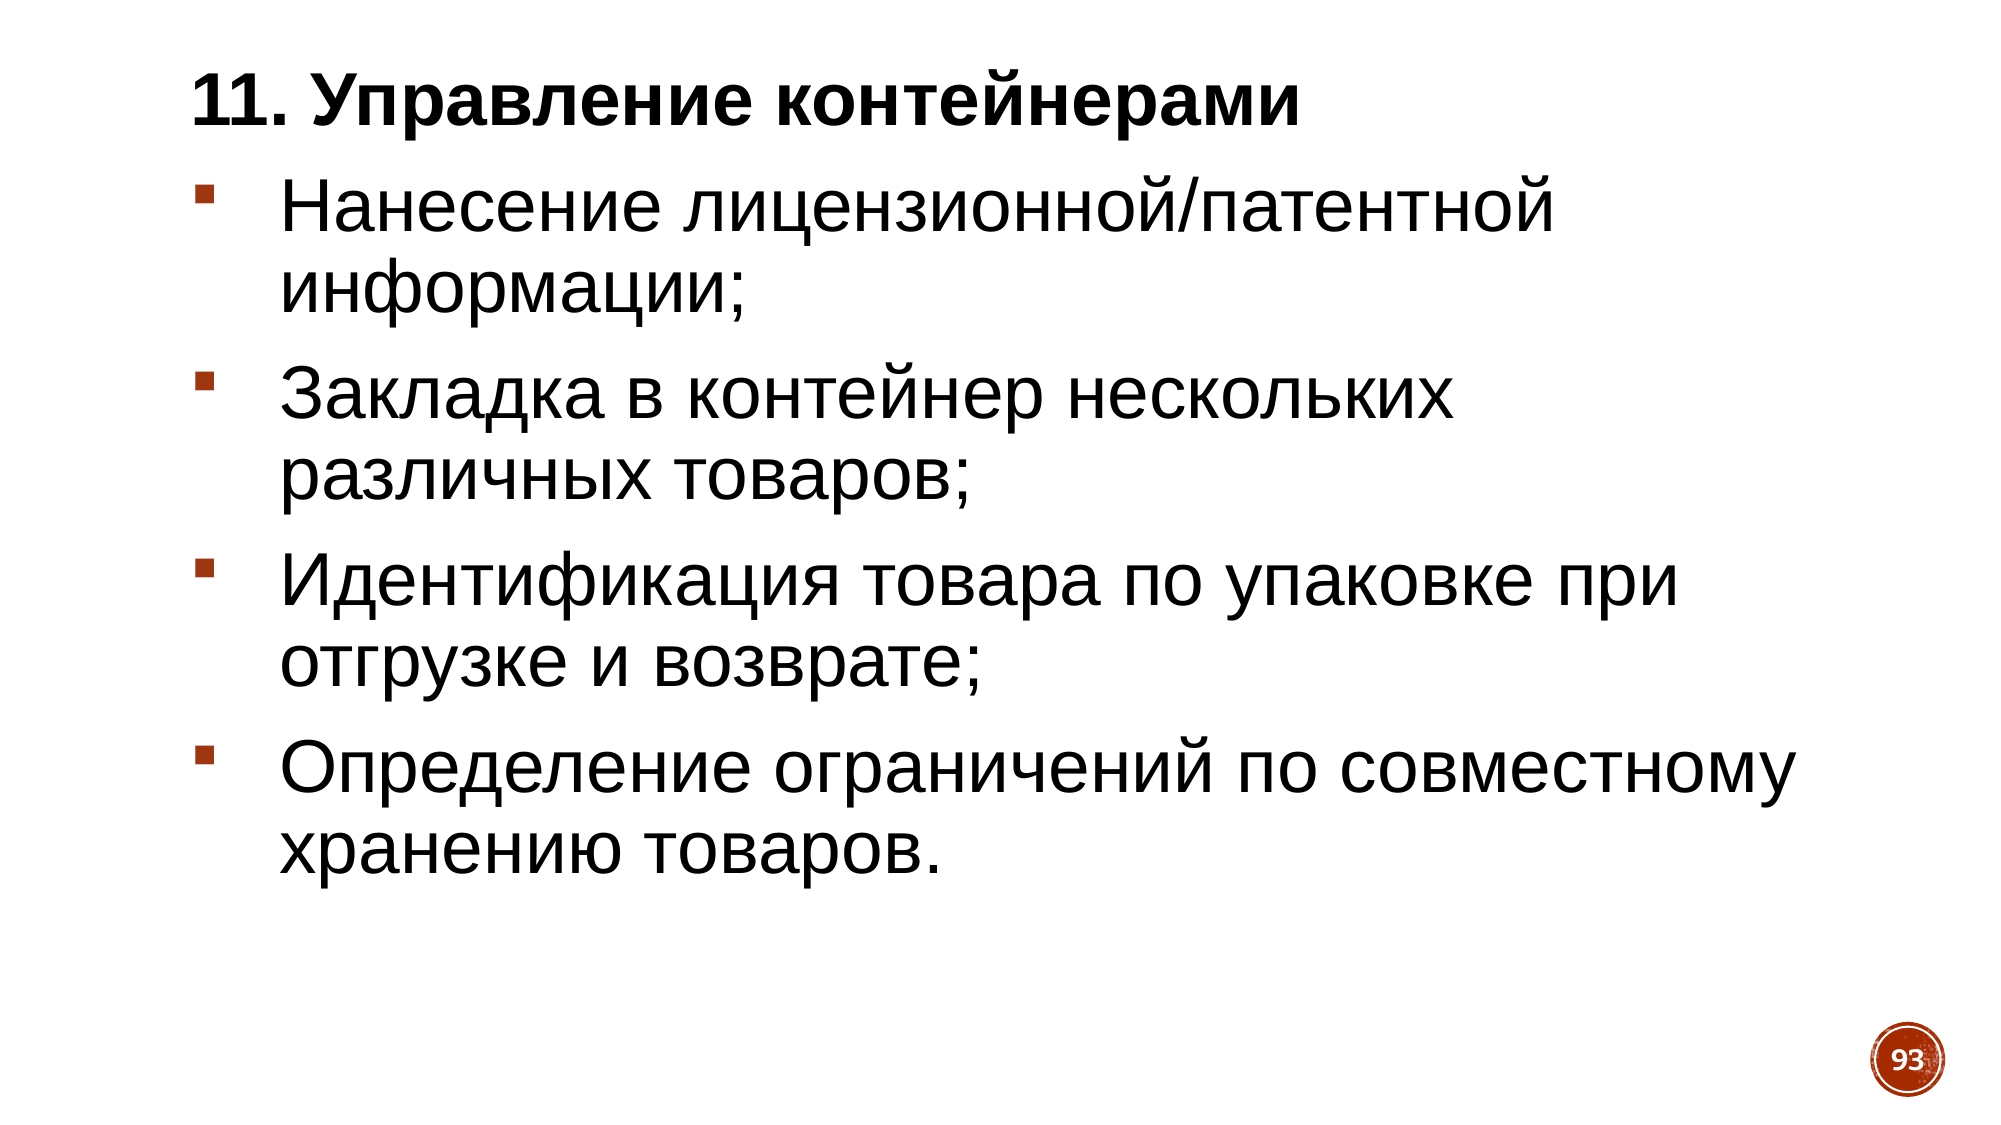

11. Управление контейнерами
Нанесение лицензионной/патентной информации;
Закладка в контейнер нескольких различных товаров;
Идентификация товара по упаковке при отгрузке и возврате;
Определение ограничений по совместному хранению товаров.
93